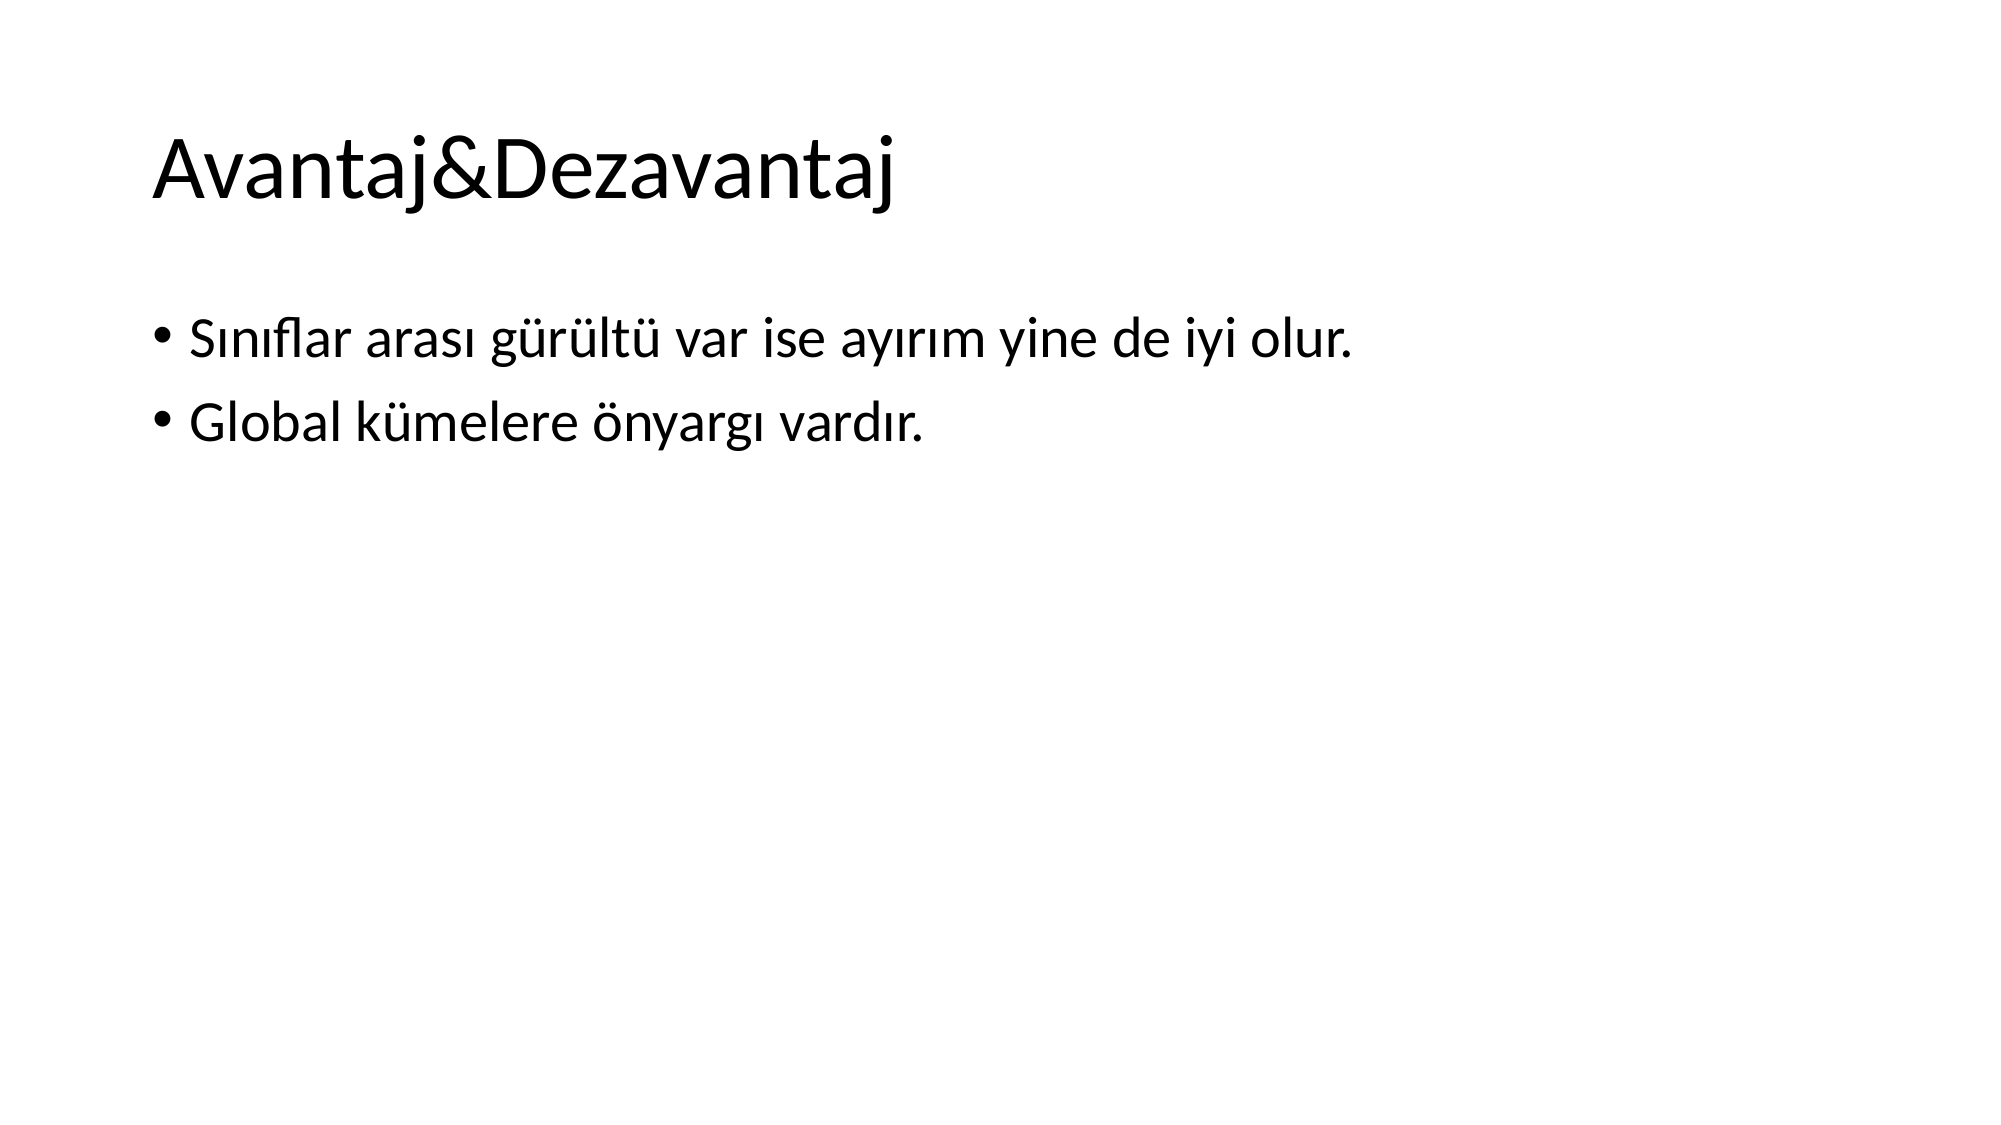

# Avantaj&Dezavantaj
Sınıflar arası gürültü var ise ayırım yine de iyi olur.
Global kümelere önyargı vardır.